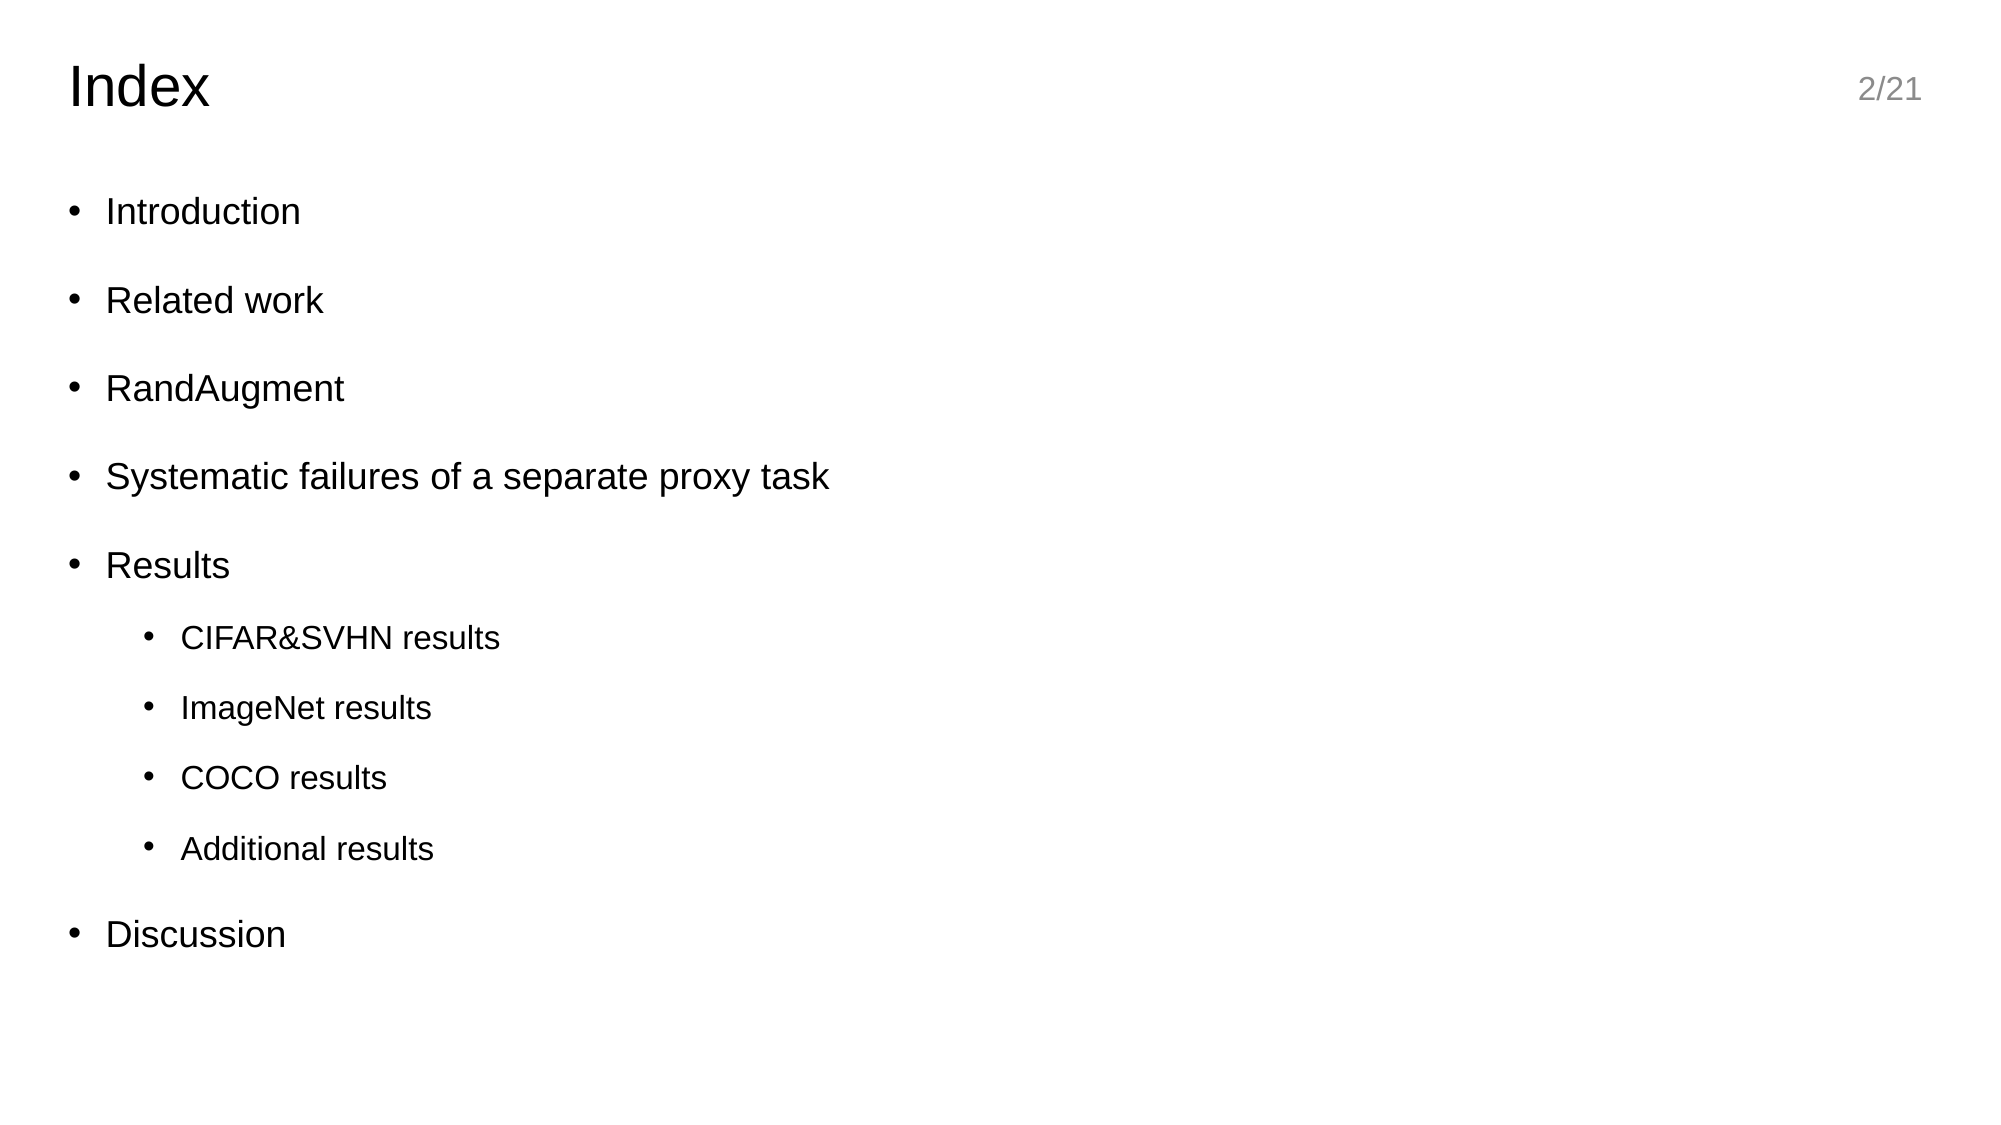

# Index
2/21
Introduction
Related work
RandAugment
Systematic failures of a separate proxy task
Results
CIFAR&SVHN results
ImageNet results
COCO results
Additional results
Discussion